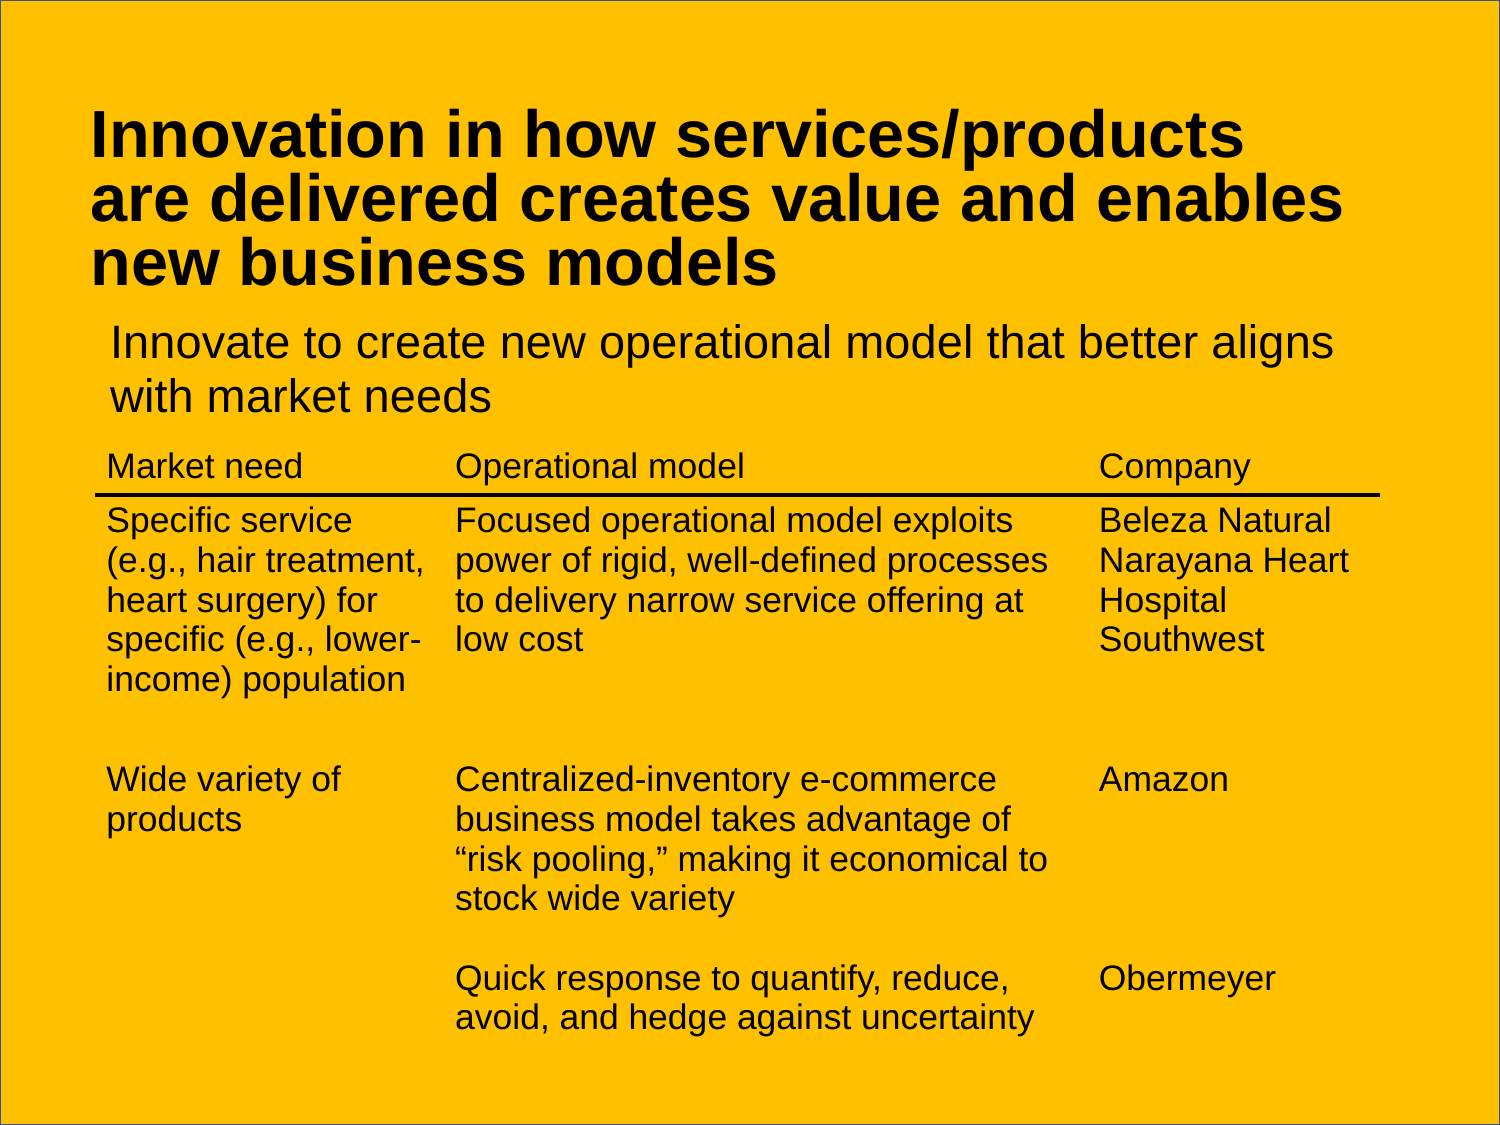

Innovation in how services/products
are delivered creates value and enables new business models
Innovate to create new operational model that better aligns with market needs
| Market need | Operational model | Company |
| --- | --- | --- |
| Specific service (e.g., hair treatment, heart surgery) for specific (e.g., lower-income) population | Focused operational model exploits power of rigid, well-defined processes to delivery narrow service offering at low cost | Beleza Natural Narayana Heart Hospital Southwest |
| Wide variety of products | Centralized-inventory e-commerce business model takes advantage of “risk pooling,” making it economical to stock wide variety Quick response to quantify, reduce, avoid, and hedge against uncertainty | Amazon Obermeyer |